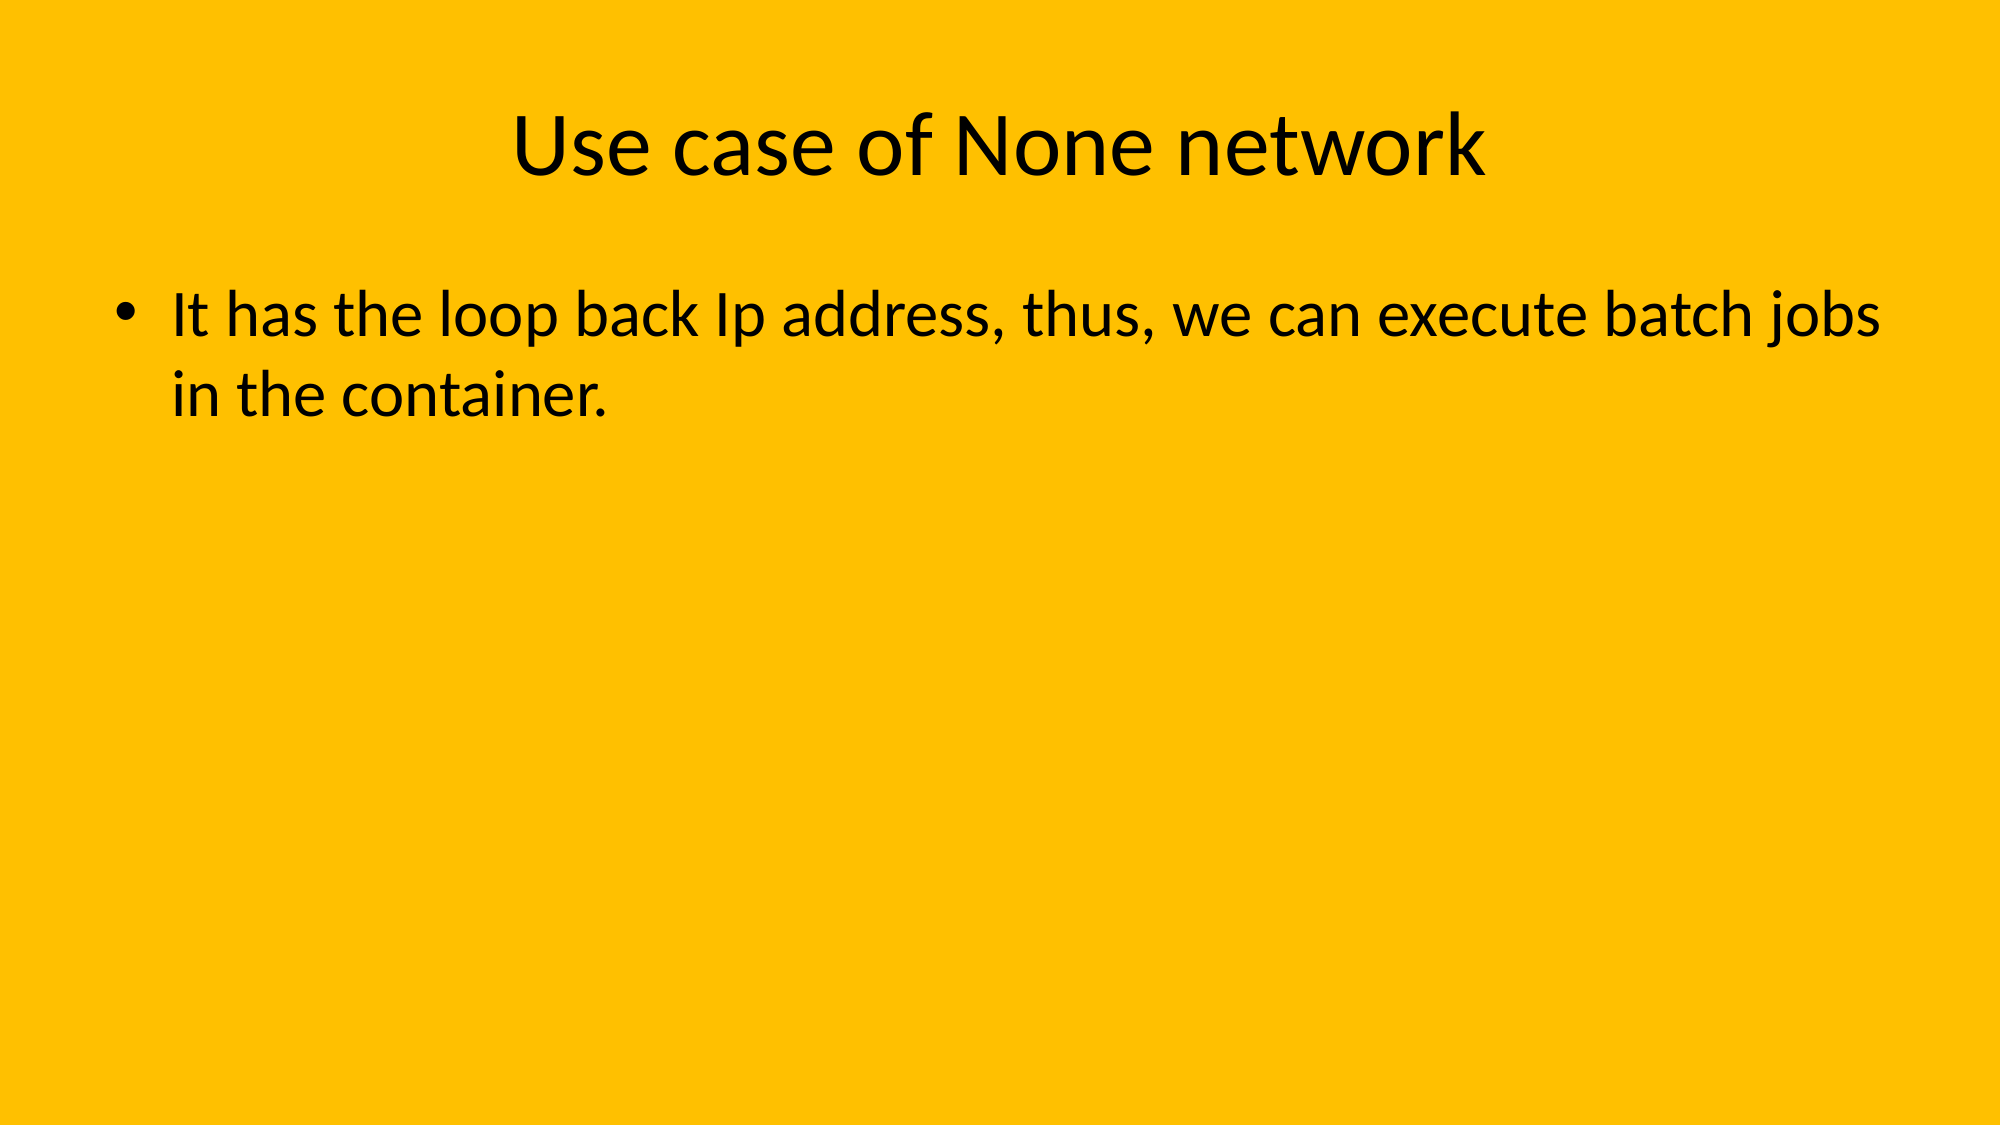

# Use case of None network
It has the loop back Ip address, thus, we can execute batch jobs in the container.